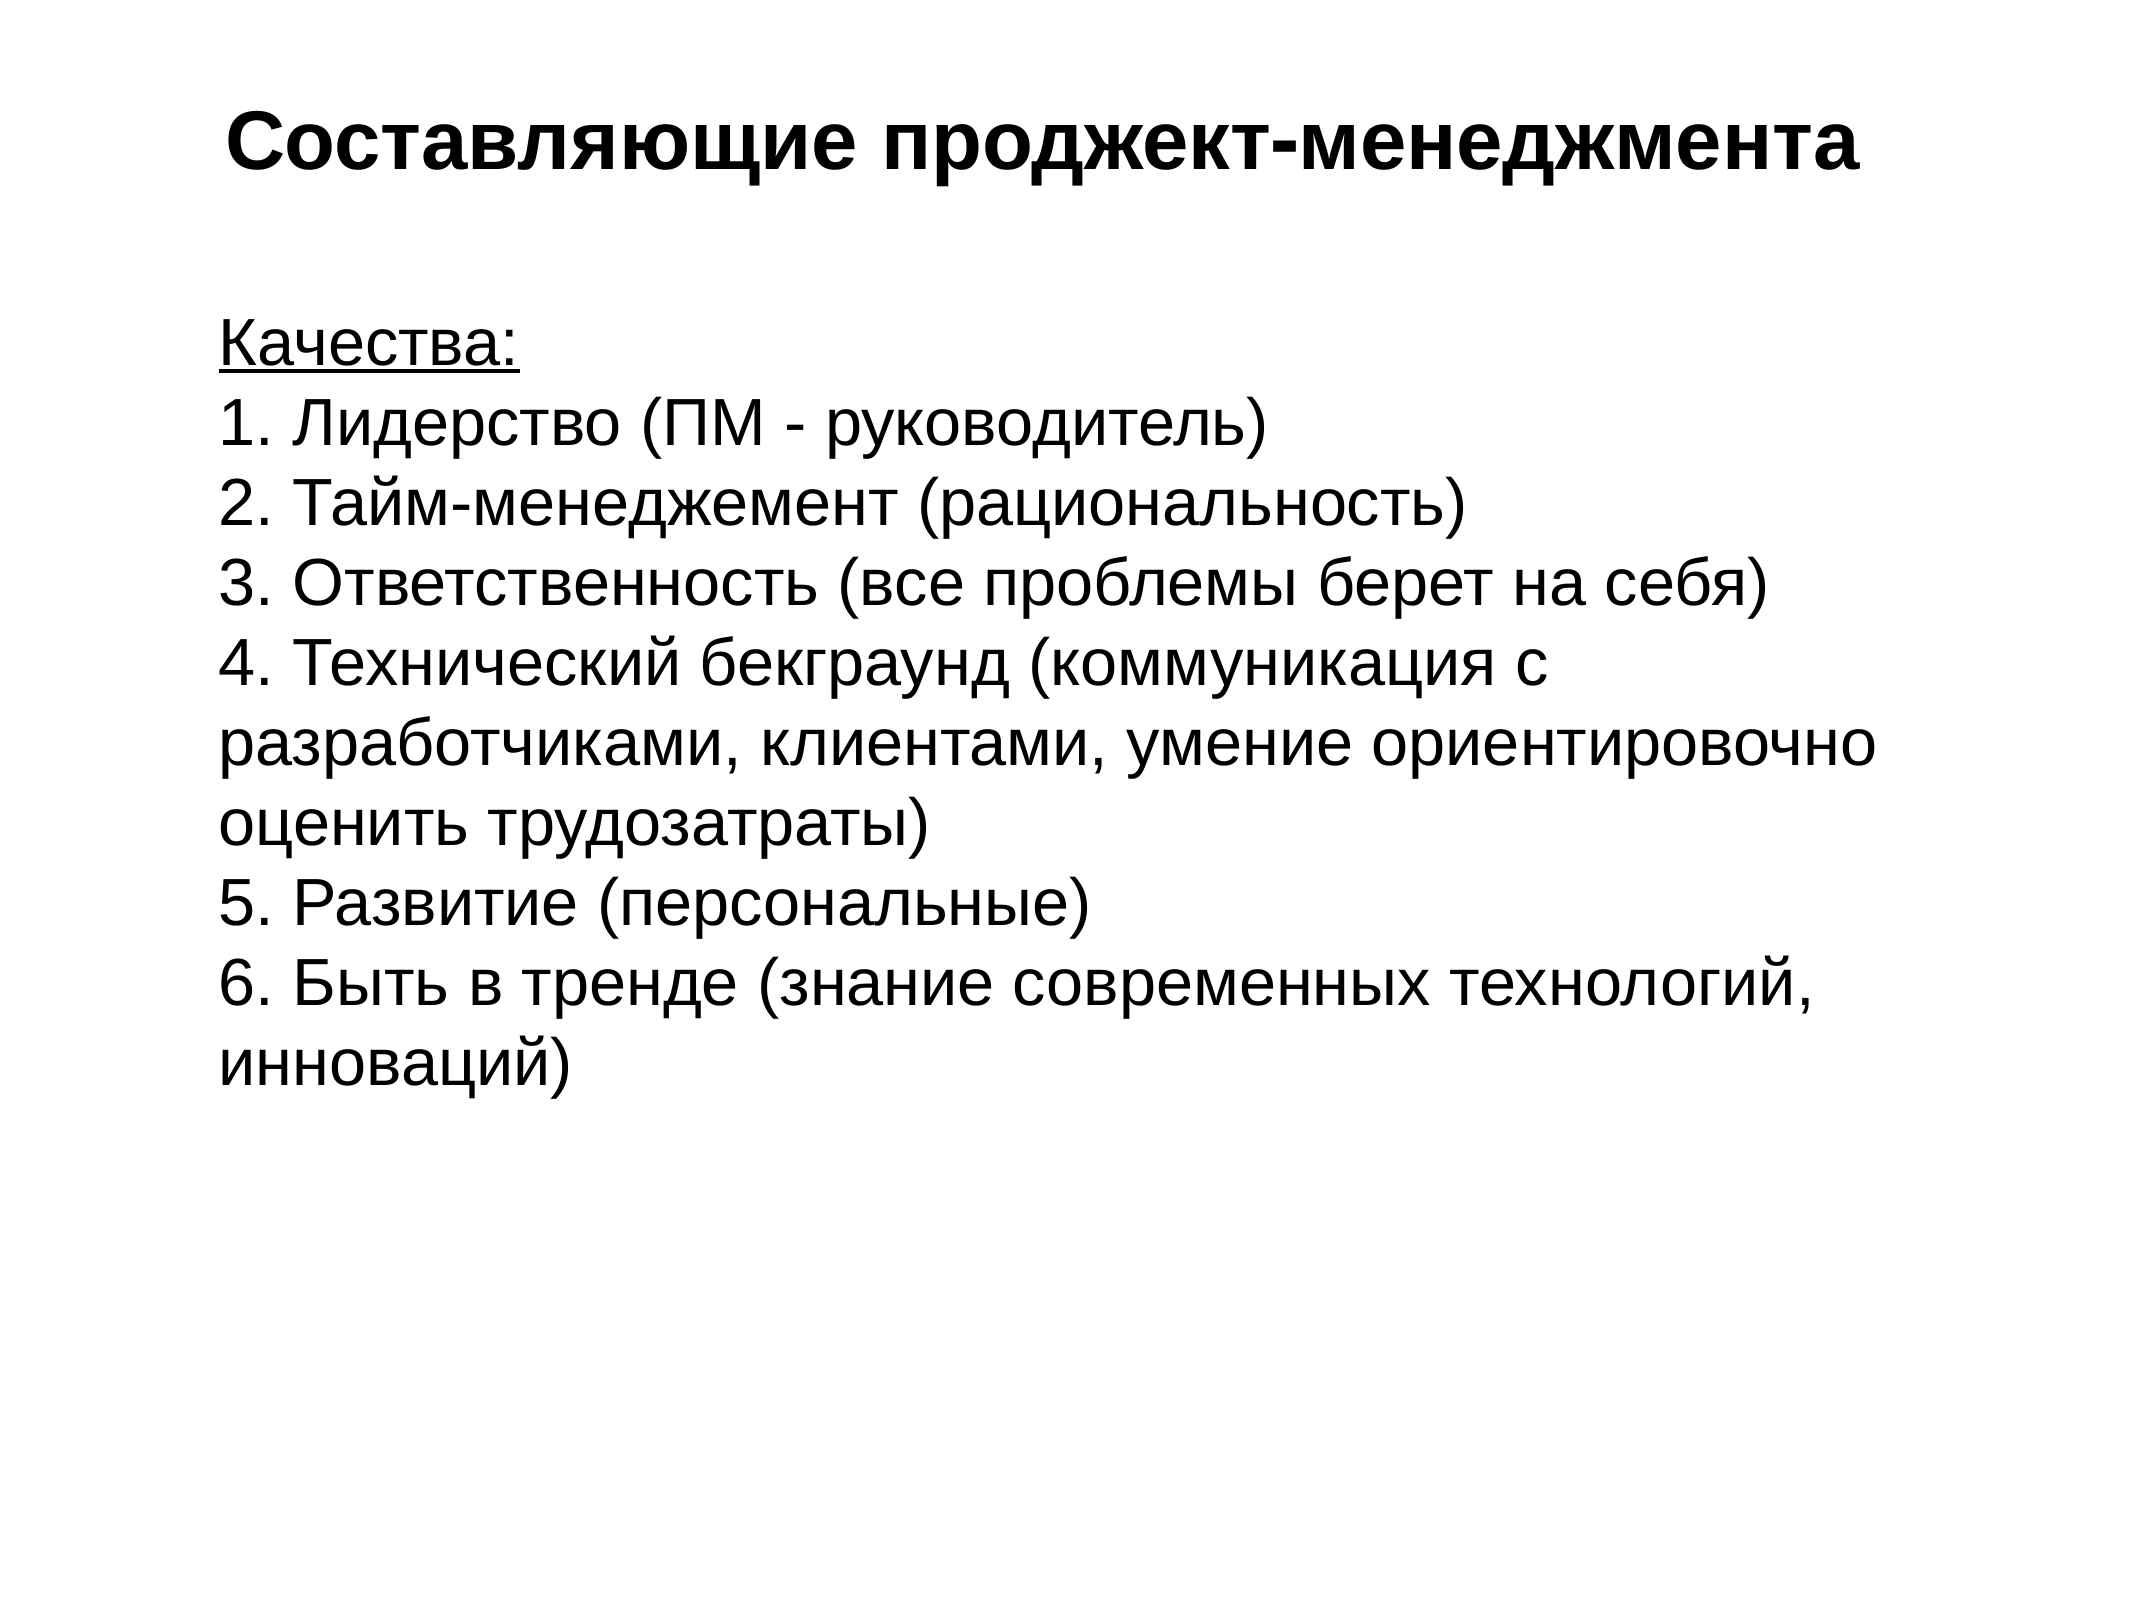

# Составляющие проджект-менеджмента
Качества:
1. Лидерство (ПМ - руководитель)
2. Тайм-менеджемент (рациональность)
3. Ответственность (все проблемы берет на себя)
4. Технический бекграунд (коммуникация с разработчиками, клиентами, умение ориентировочно оценить трудозатраты)
5. Развитие (персональные)
6. Быть в тренде (знание современных технологий,
инноваций)